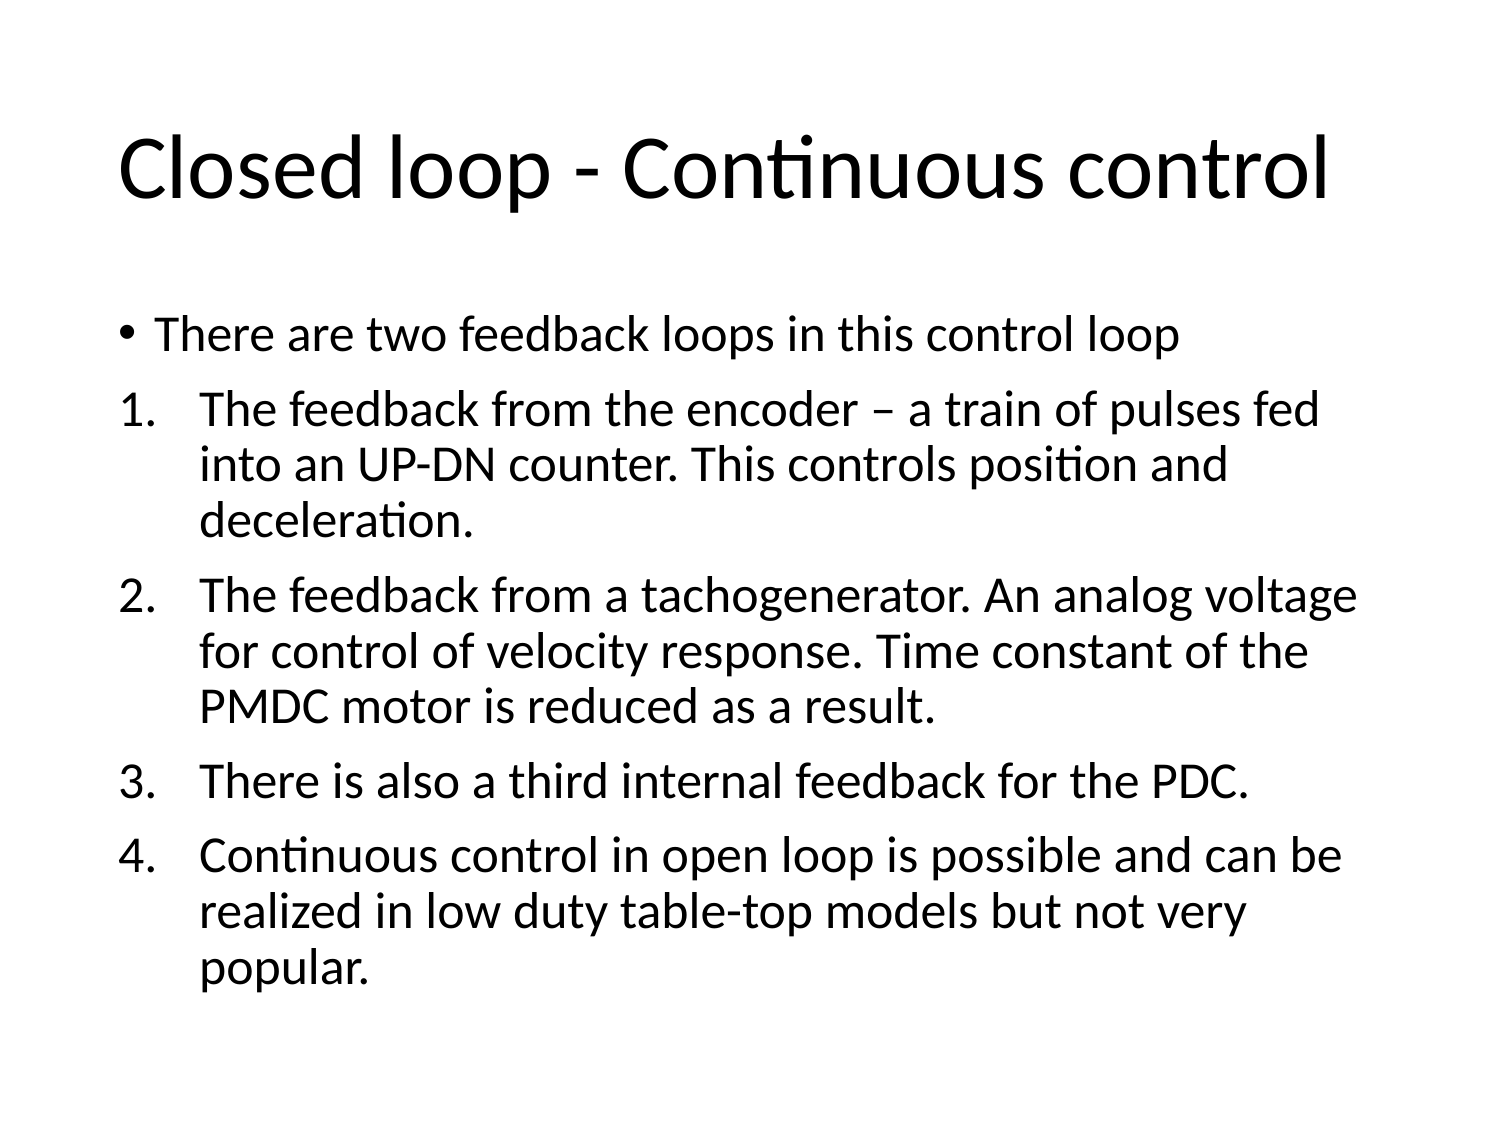

# Closed loop - Continuous control
There are two feedback loops in this control loop
The feedback from the encoder – a train of pulses fed into an UP-DN counter. This controls position and deceleration.
The feedback from a tachogenerator. An analog voltage for control of velocity response. Time constant of the PMDC motor is reduced as a result.
There is also a third internal feedback for the PDC.
Continuous control in open loop is possible and can be realized in low duty table-top models but not very popular.